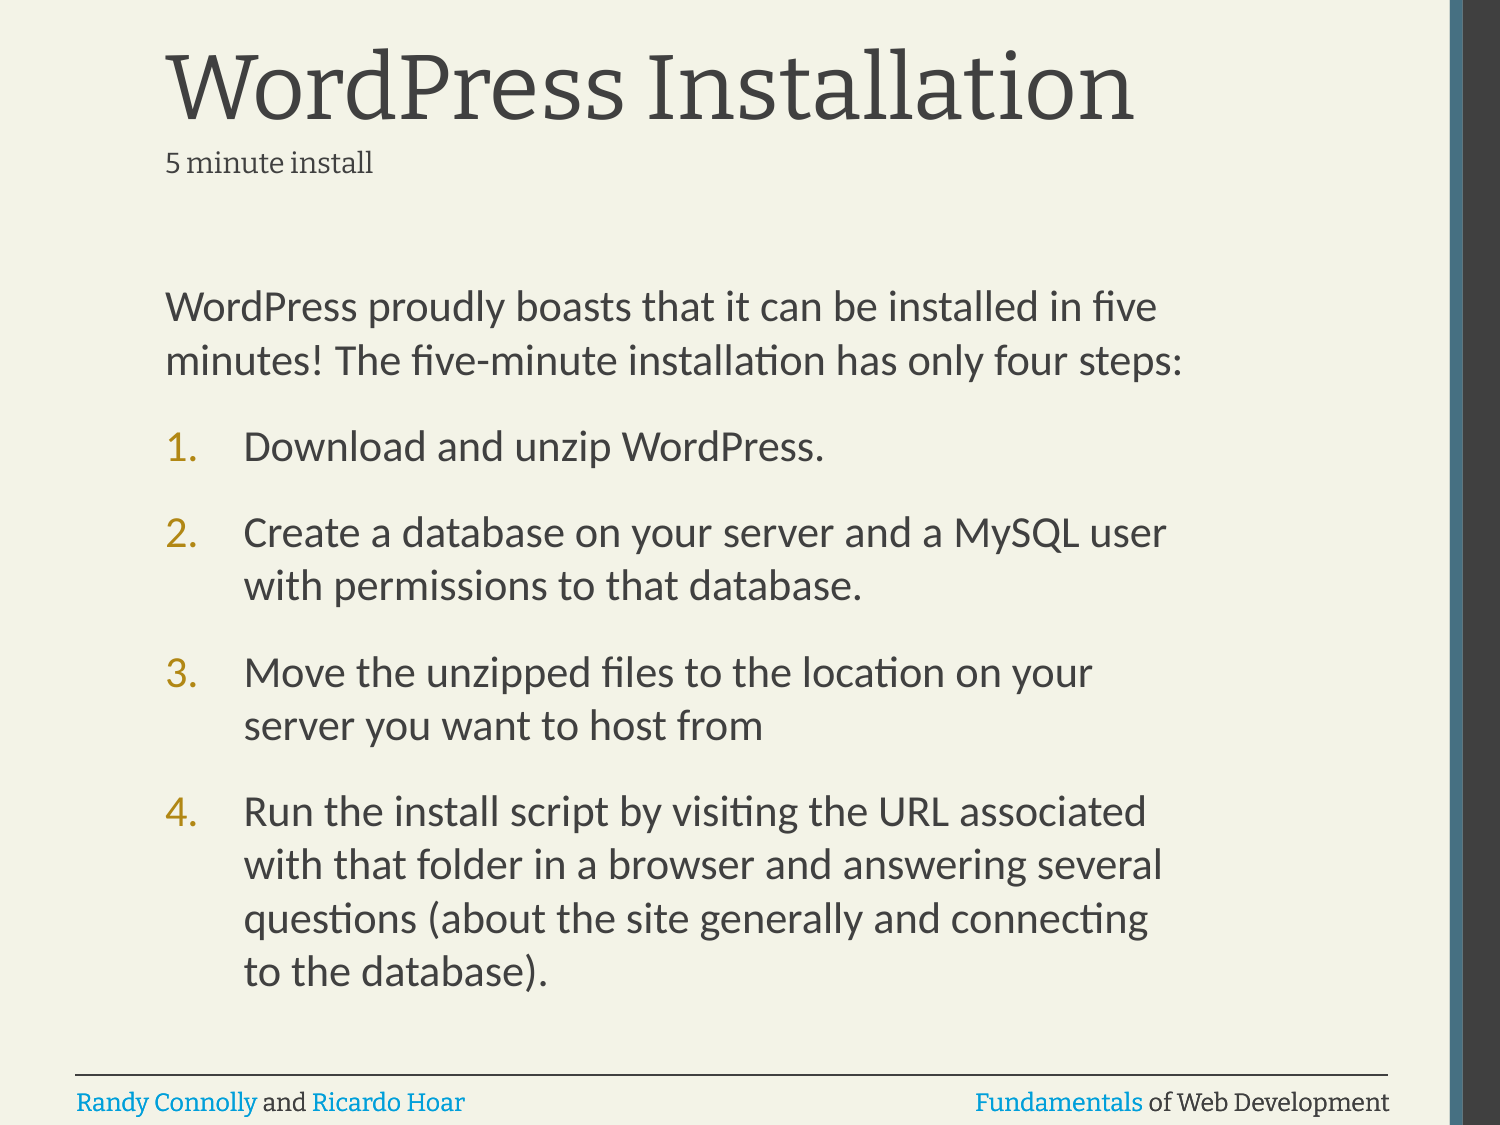

# WordPress Installation
5 minute install
WordPress proudly boasts that it can be installed in five minutes! The five-minute installation has only four steps:
Download and unzip WordPress.
Create a database on your server and a MySQL user with permissions to that database.
Move the unzipped files to the location on your server you want to host from
Run the install script by visiting the URL associated with that folder in a browser and answering several questions (about the site generally and connecting to the database).